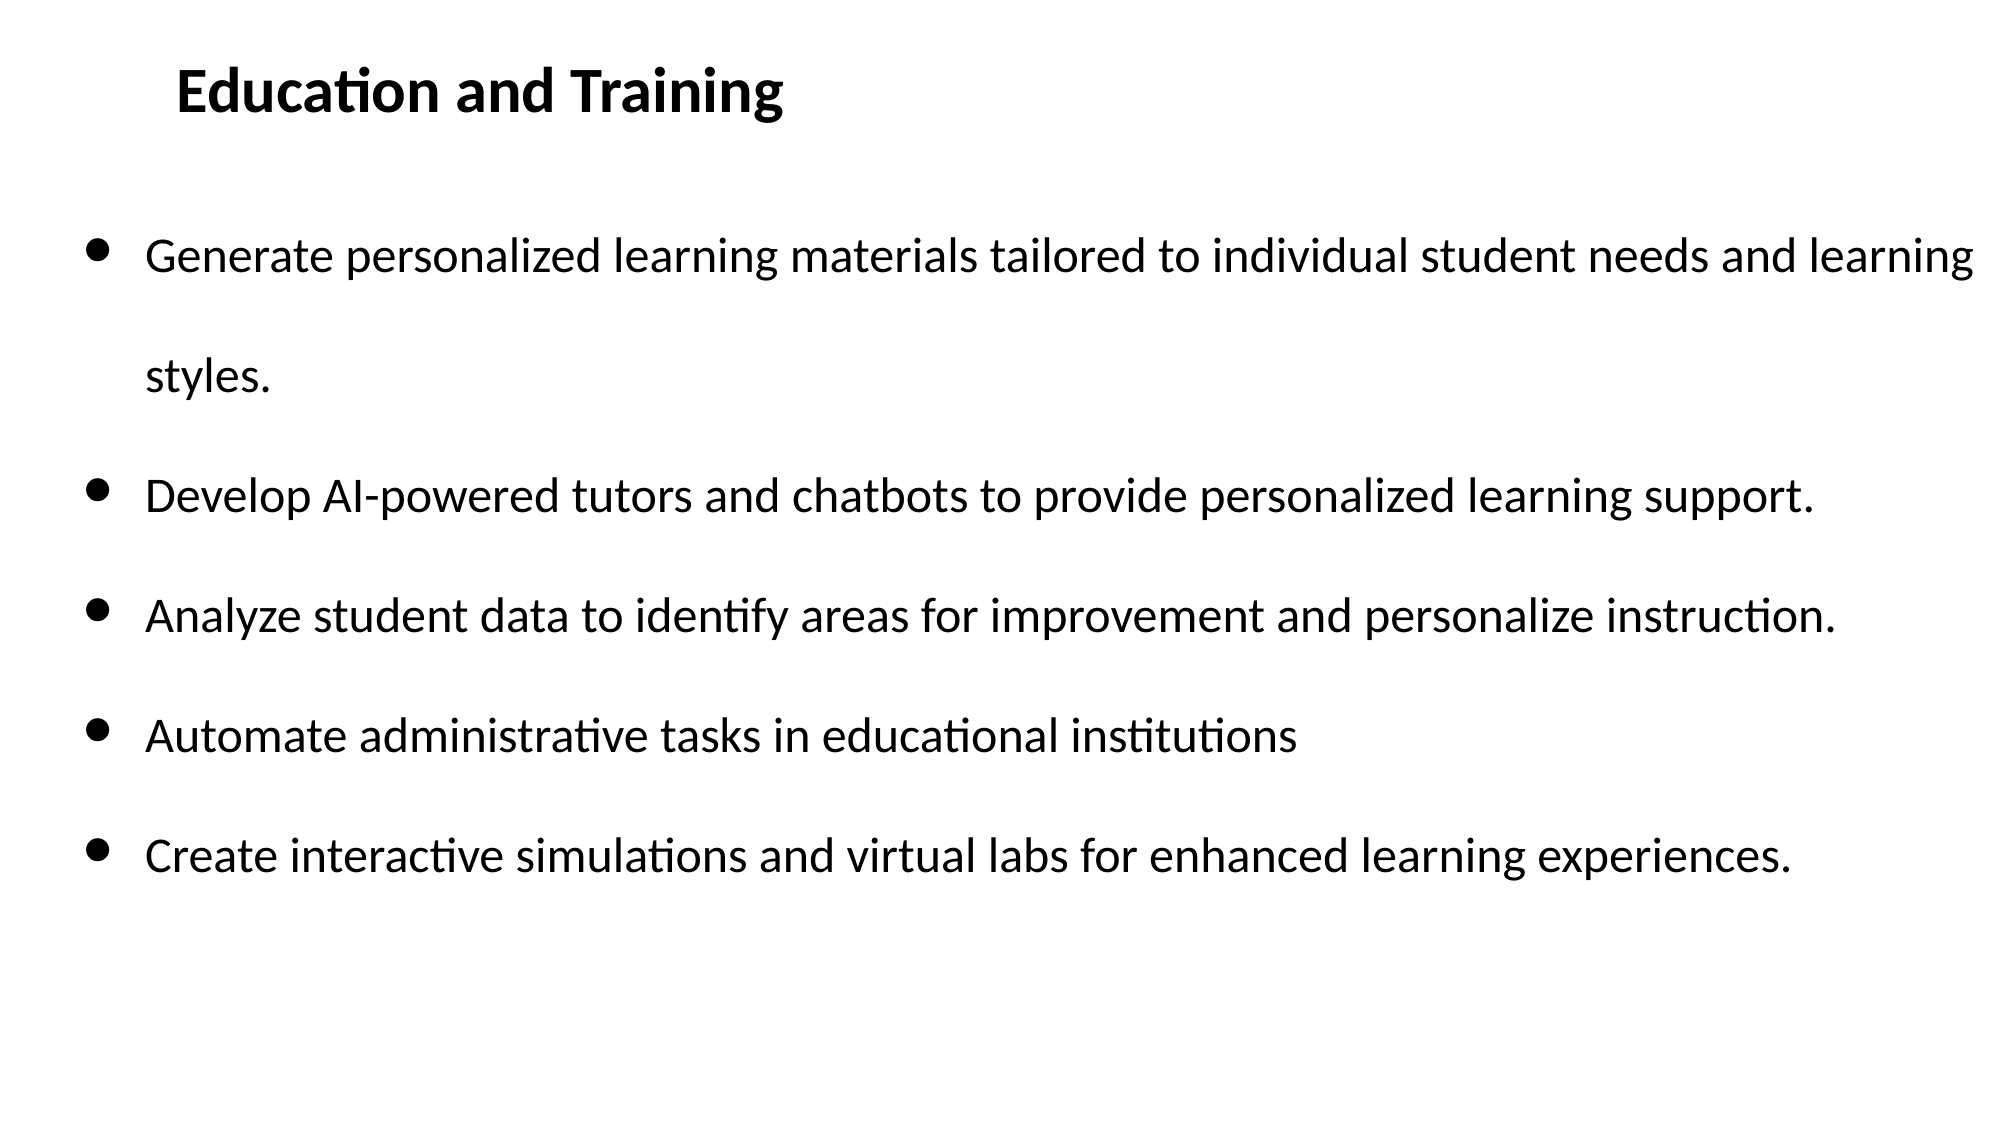

Education and Training
Generate personalized learning materials tailored to individual student needs and learning styles.
Develop AI-powered tutors and chatbots to provide personalized learning support.
Analyze student data to identify areas for improvement and personalize instruction.
Automate administrative tasks in educational institutions
Create interactive simulations and virtual labs for enhanced learning experiences.